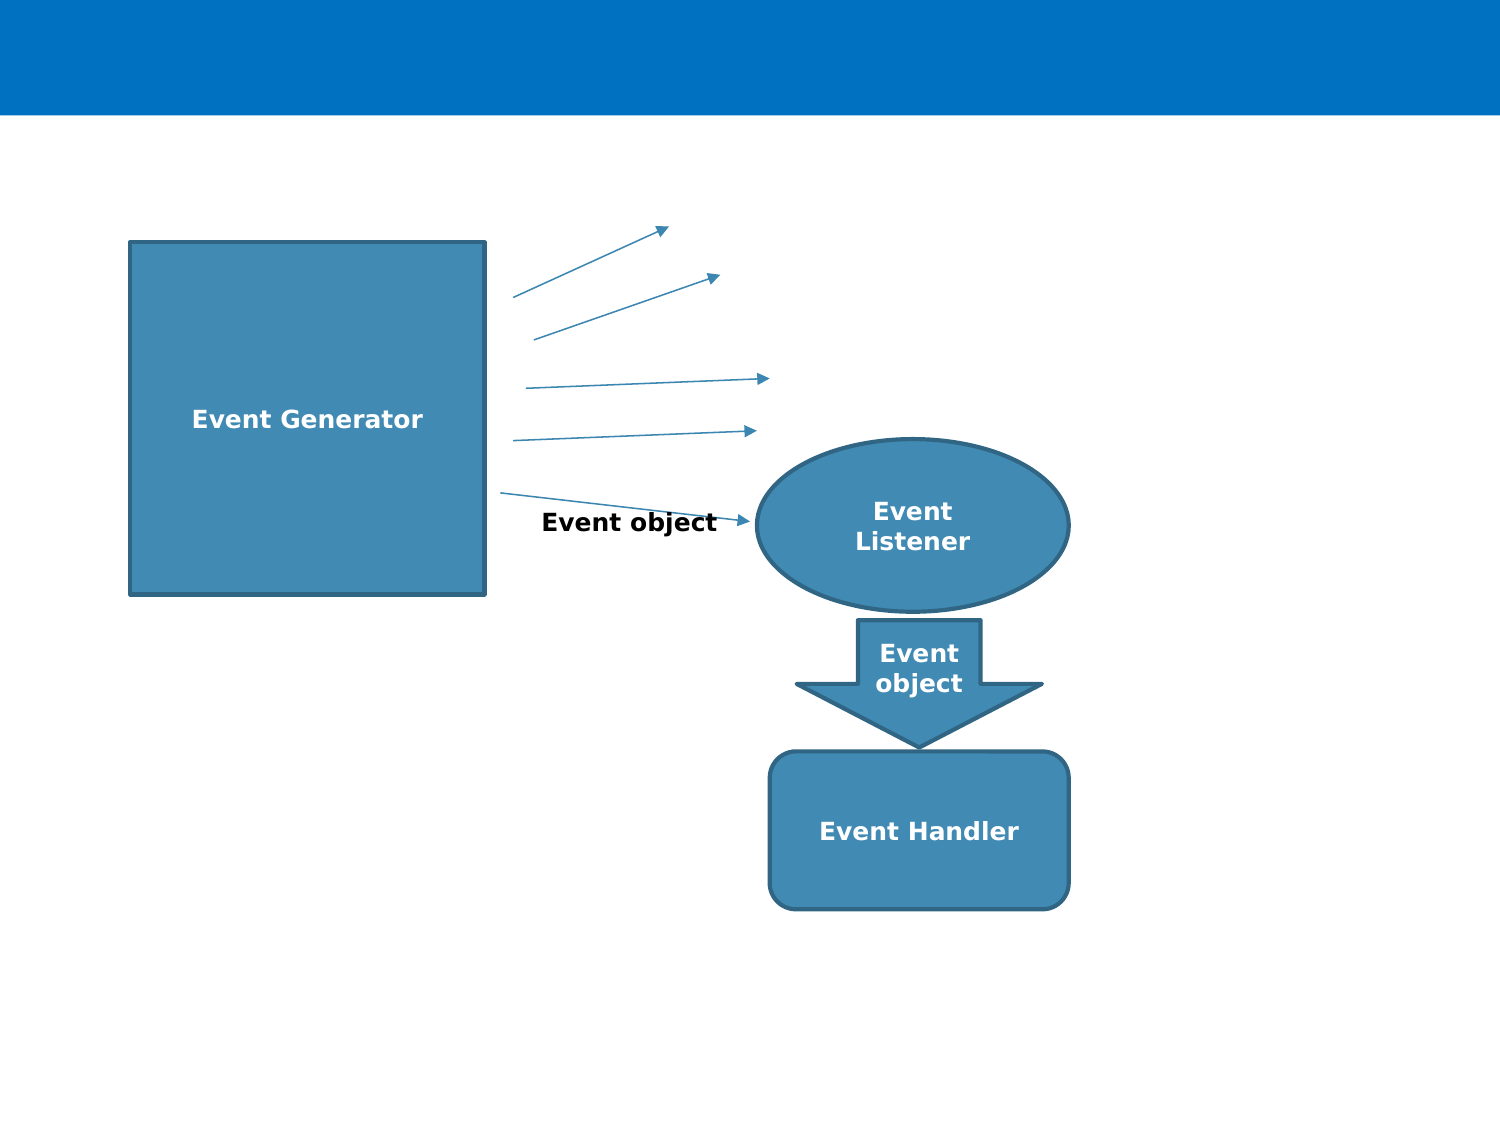

Event Generator
Event Listener
Event object
Event
object
Event Handler